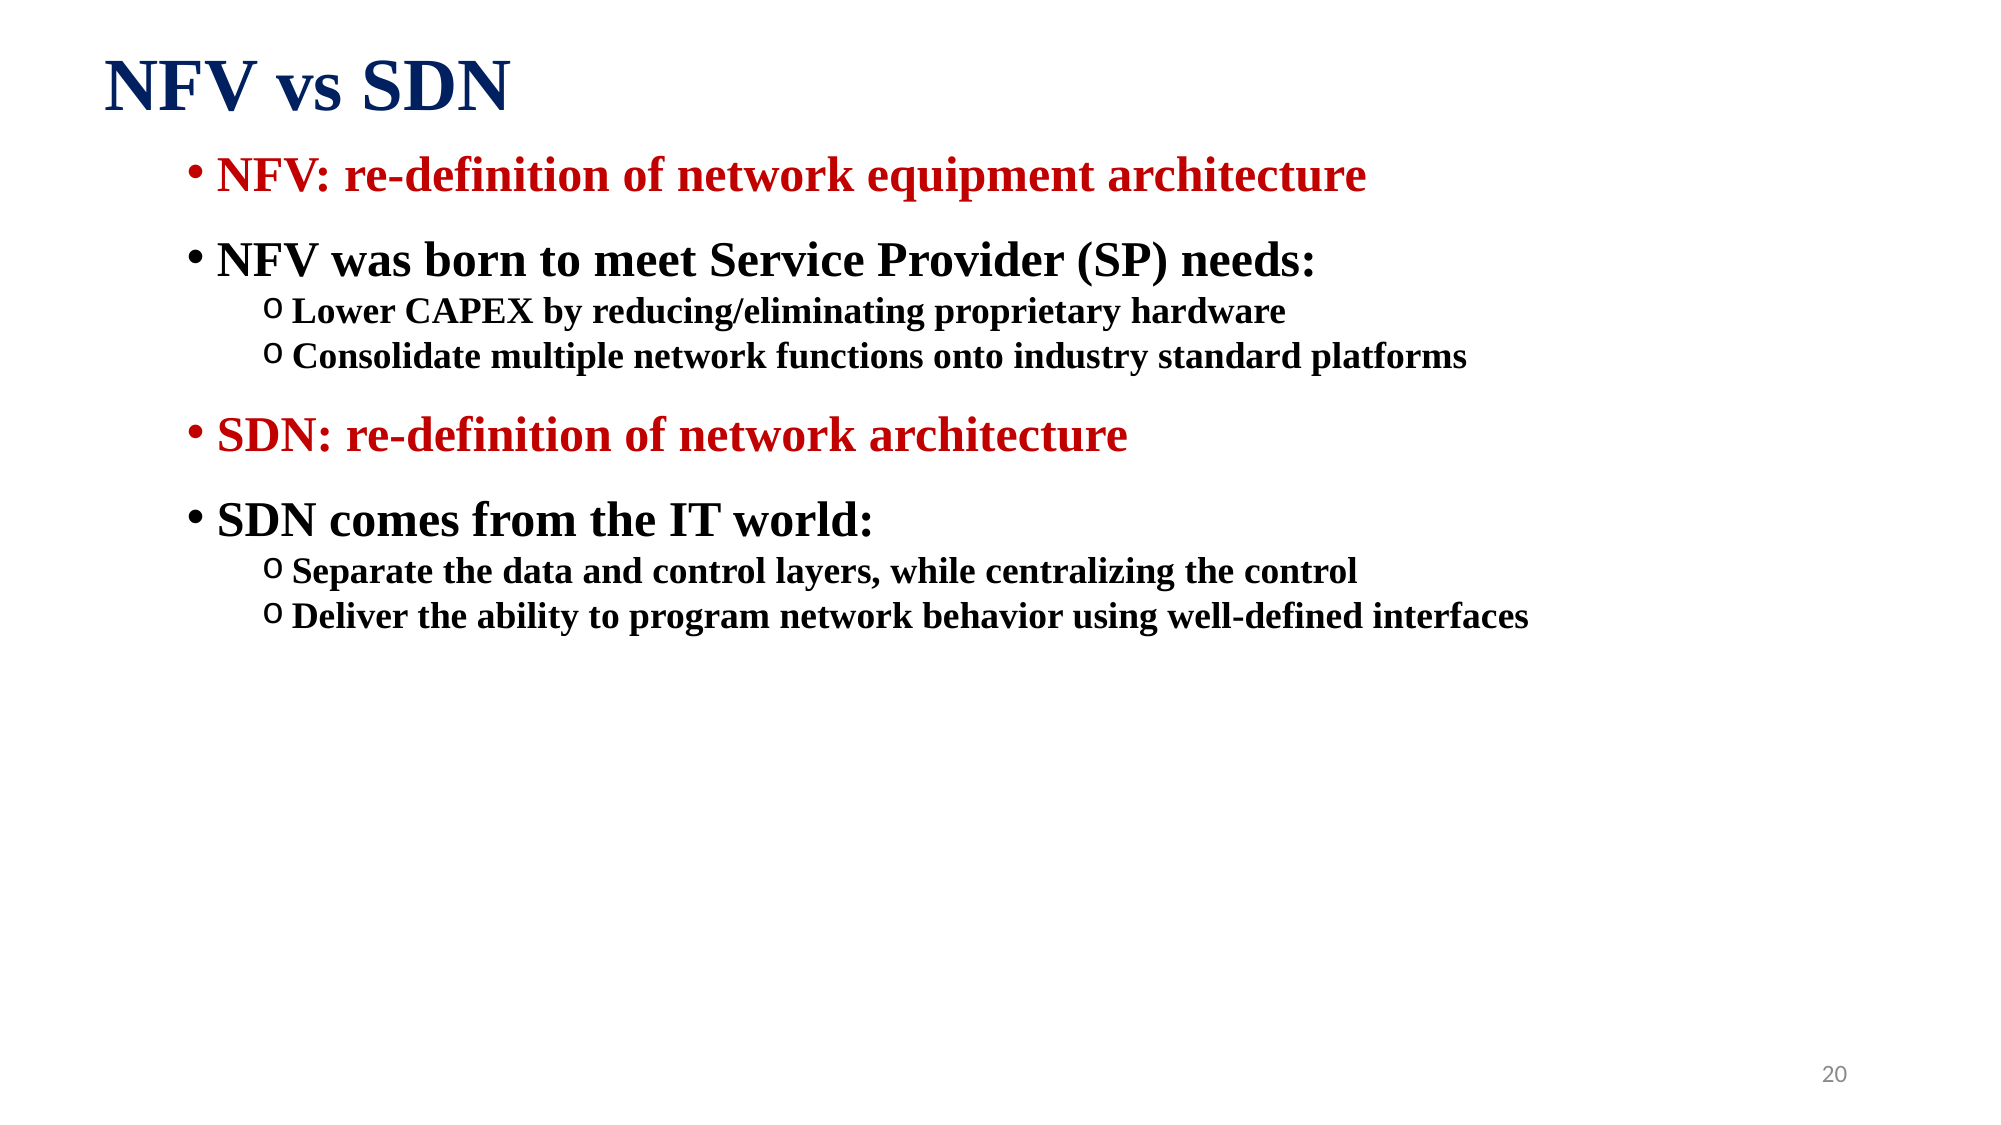

NFV vs SDN
NFV: re-definition of network equipment architecture
NFV was born to meet Service Provider (SP) needs:
Lower CAPEX by reducing/eliminating proprietary hardware
Consolidate multiple network functions onto industry standard platforms
SDN: re-definition of network architecture
SDN comes from the IT world:
Separate the data and control layers, while centralizing the control
Deliver the ability to program network behavior using well-defined interfaces
20